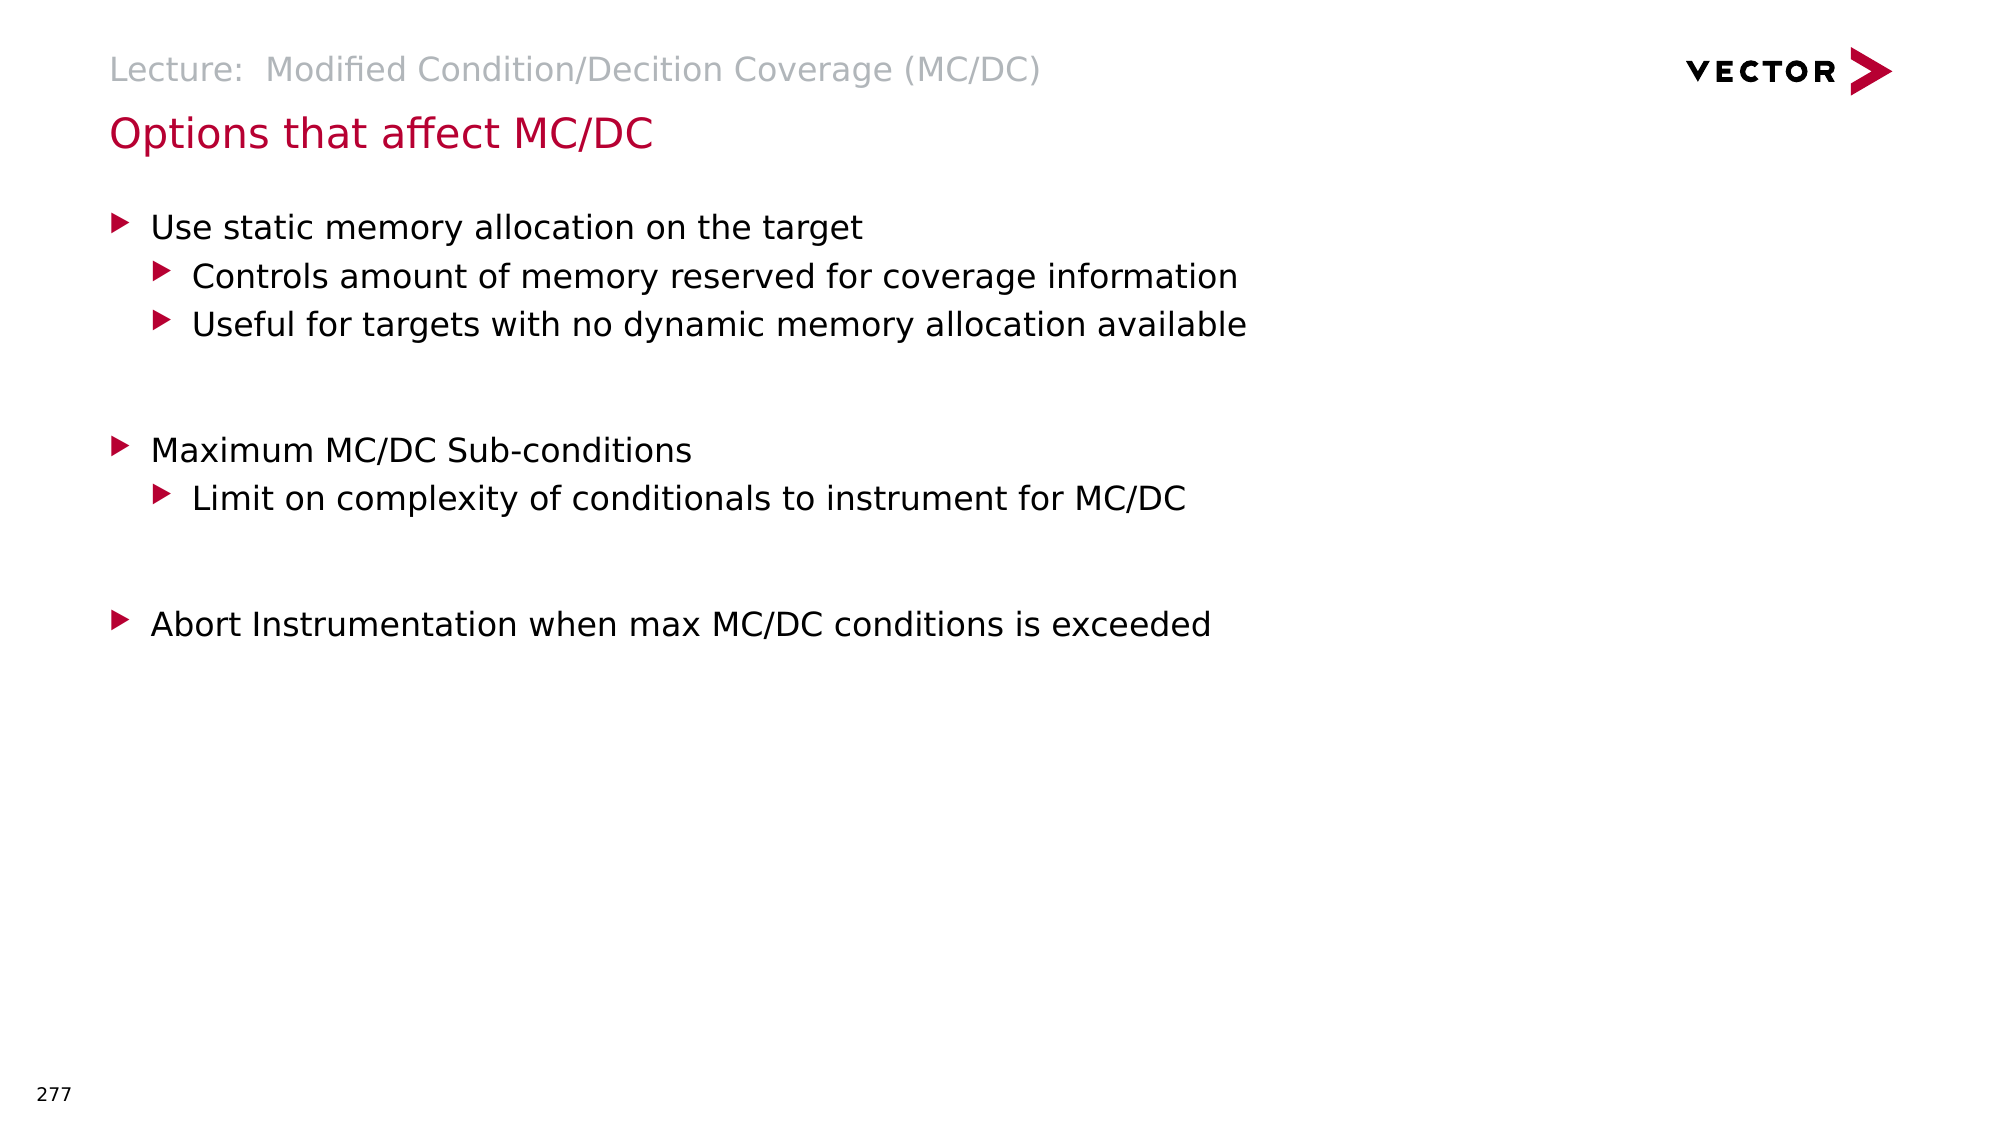

# Lecture:  Modified Condition/Decition Coverage (MC/DC)
Options that affect MC/DC
Use static memory allocation on the target
Controls amount of memory reserved for coverage information
Useful for targets with no dynamic memory allocation available

Maximum MC/DC Sub-conditions
Limit on complexity of conditionals to instrument for MC/DC

Abort Instrumentation when max MC/DC conditions is exceeded